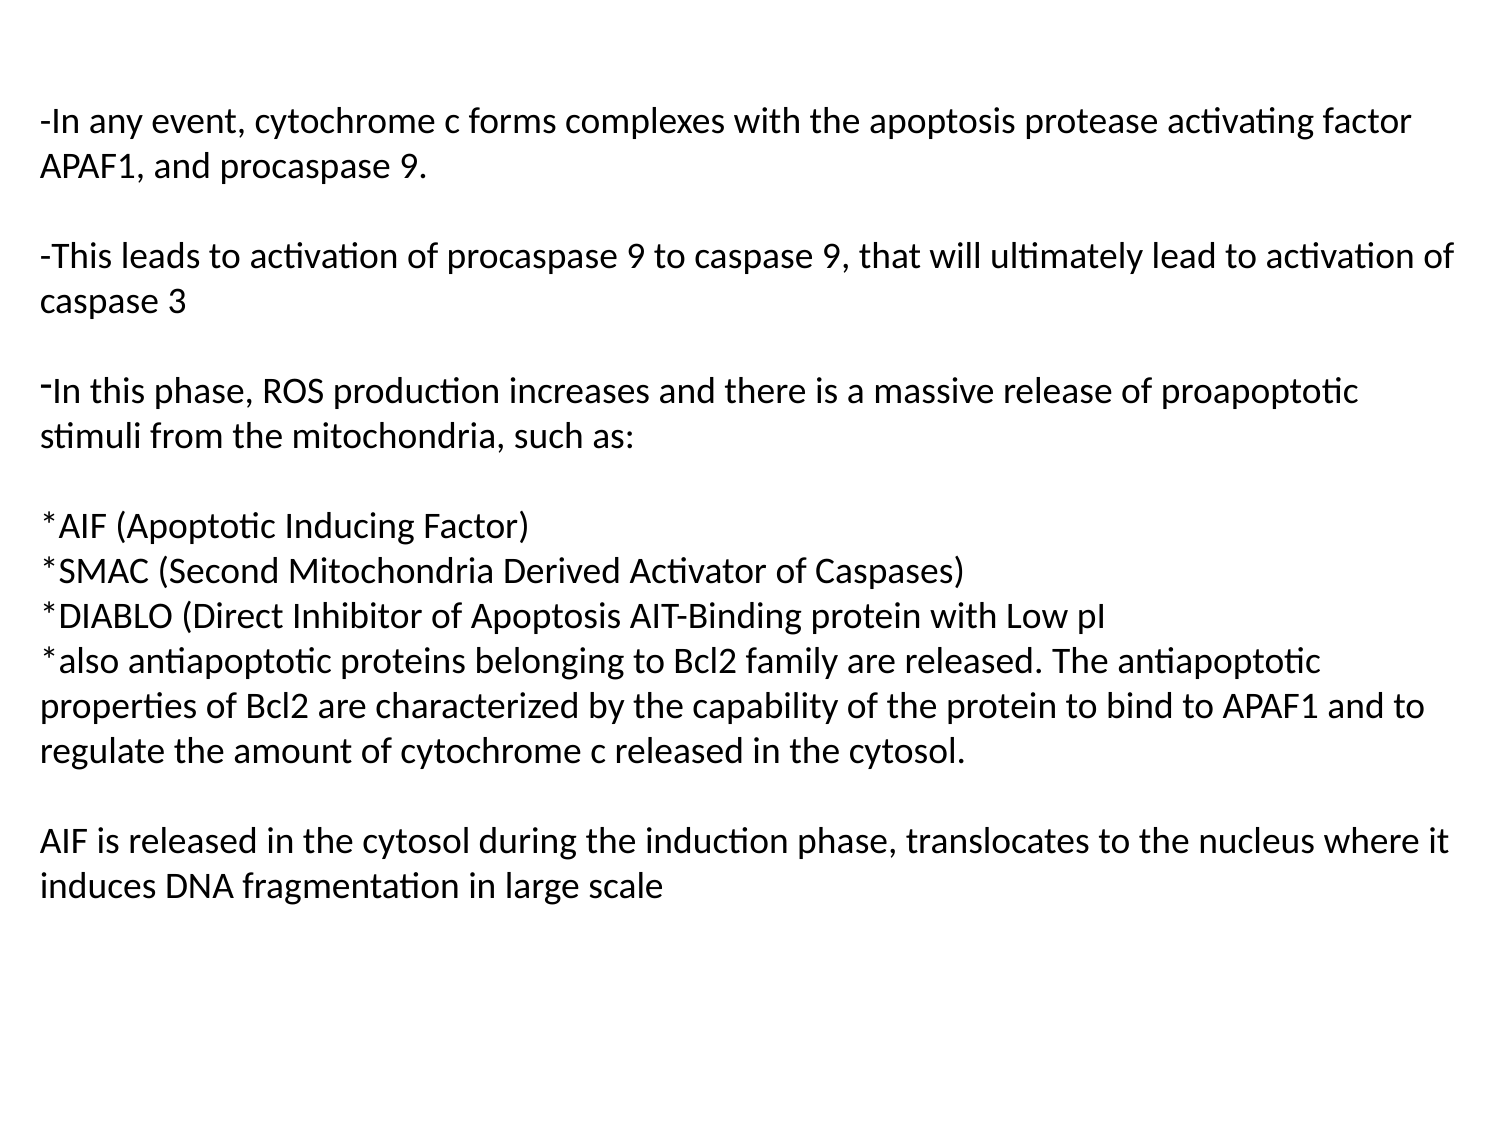

-In any event, cytochrome c forms complexes with the apoptosis protease activating factor APAF1, and procaspase 9.

-This leads to activation of procaspase 9 to caspase 9, that will ultimately lead to activation of caspase 3

In this phase, ROS production increases and there is a massive release of proapoptotic stimuli from the mitochondria, such as:

*AIF (Apoptotic Inducing Factor)
*SMAC (Second Mitochondria Derived Activator of Caspases)
*DIABLO (Direct Inhibitor of Apoptosis AIT-Binding protein with Low pI
*also antiapoptotic proteins belonging to Bcl2 family are released. The antiapoptotic properties of Bcl2 are characterized by the capability of the protein to bind to APAF1 and to regulate the amount of cytochrome c released in the cytosol.

AIF is released in the cytosol during the induction phase, translocates to the nucleus where it induces DNA fragmentation in large scale